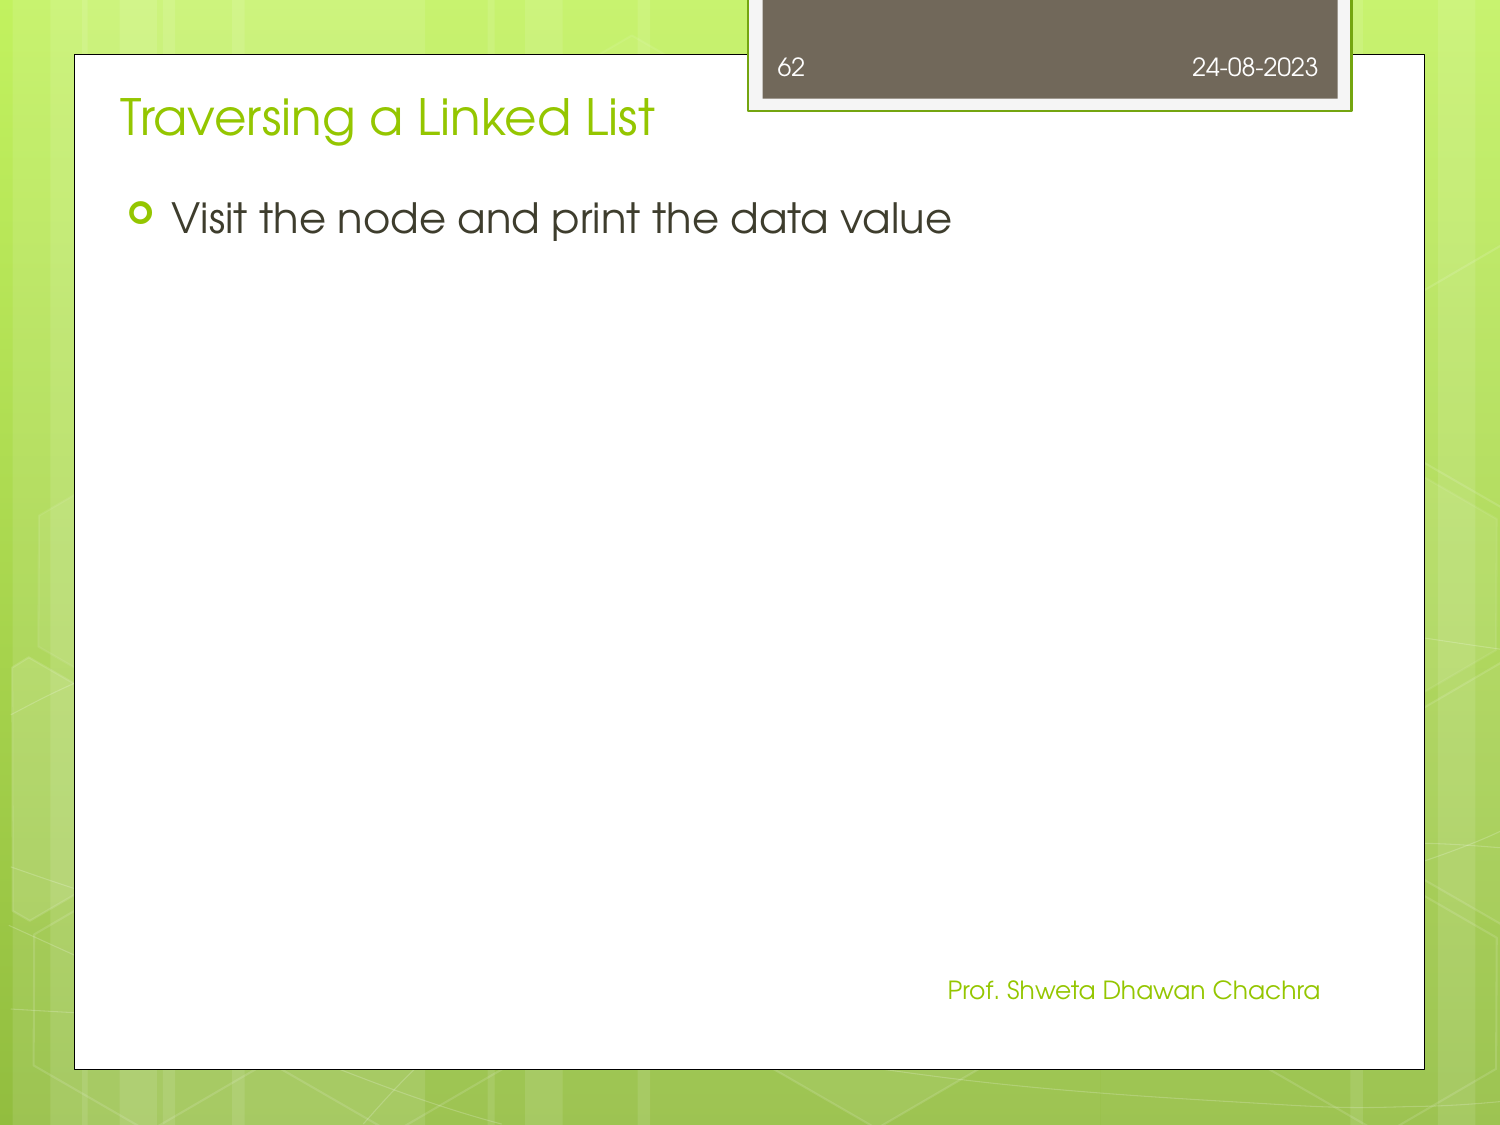

62
24-08-2023
# Traversing a Linked List
Visit the node and print the data value

Prof. Shweta Dhawan Chachra